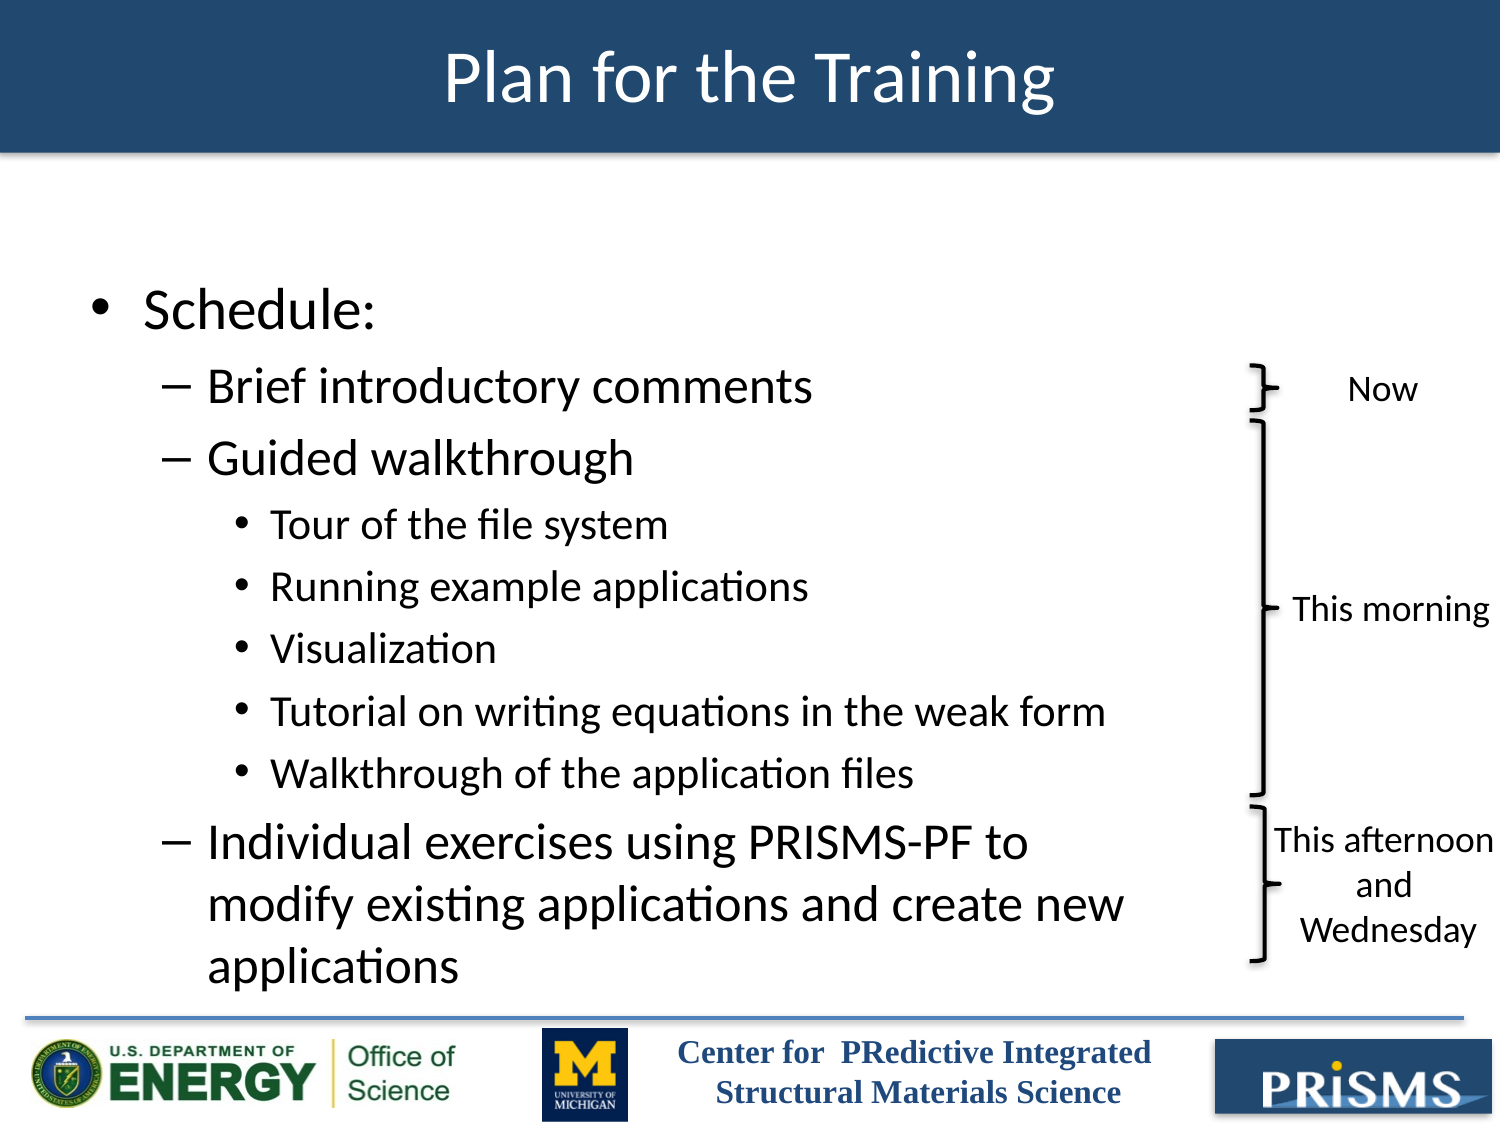

# Plan for the Training
Schedule:
Brief introductory comments
Guided walkthrough
Tour of the file system
Running example applications
Visualization
Tutorial on writing equations in the weak form
Walkthrough of the application files
Individual exercises using PRISMS-PF to modify existing applications and create new applications
Now

This morning

This afternoon
and
Wednesday